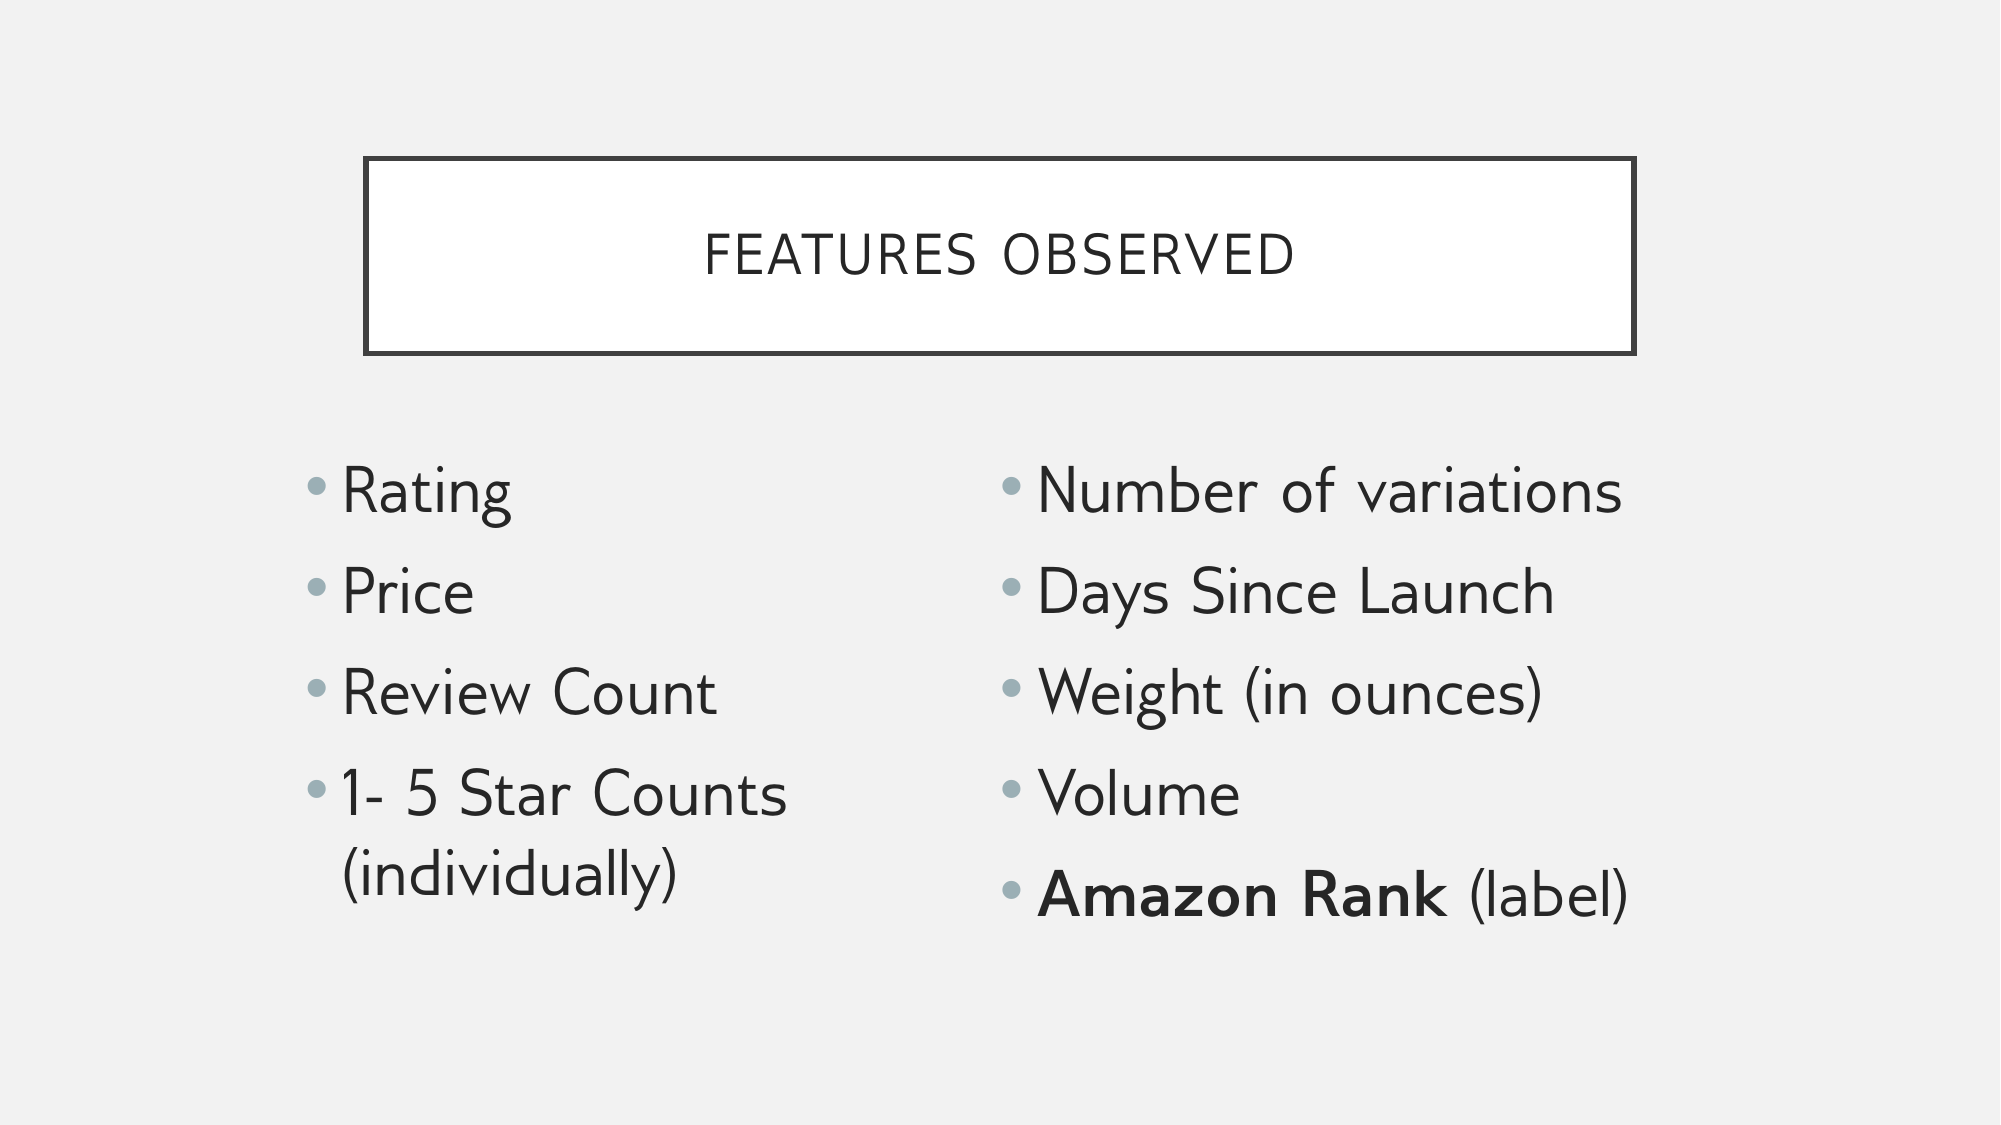

# FEATURES observed
Rating
Price
Review Count
1- 5 Star Counts (individually)
Number of variations
Days Since Launch
Weight (in ounces)
Volume
Amazon Rank (label)